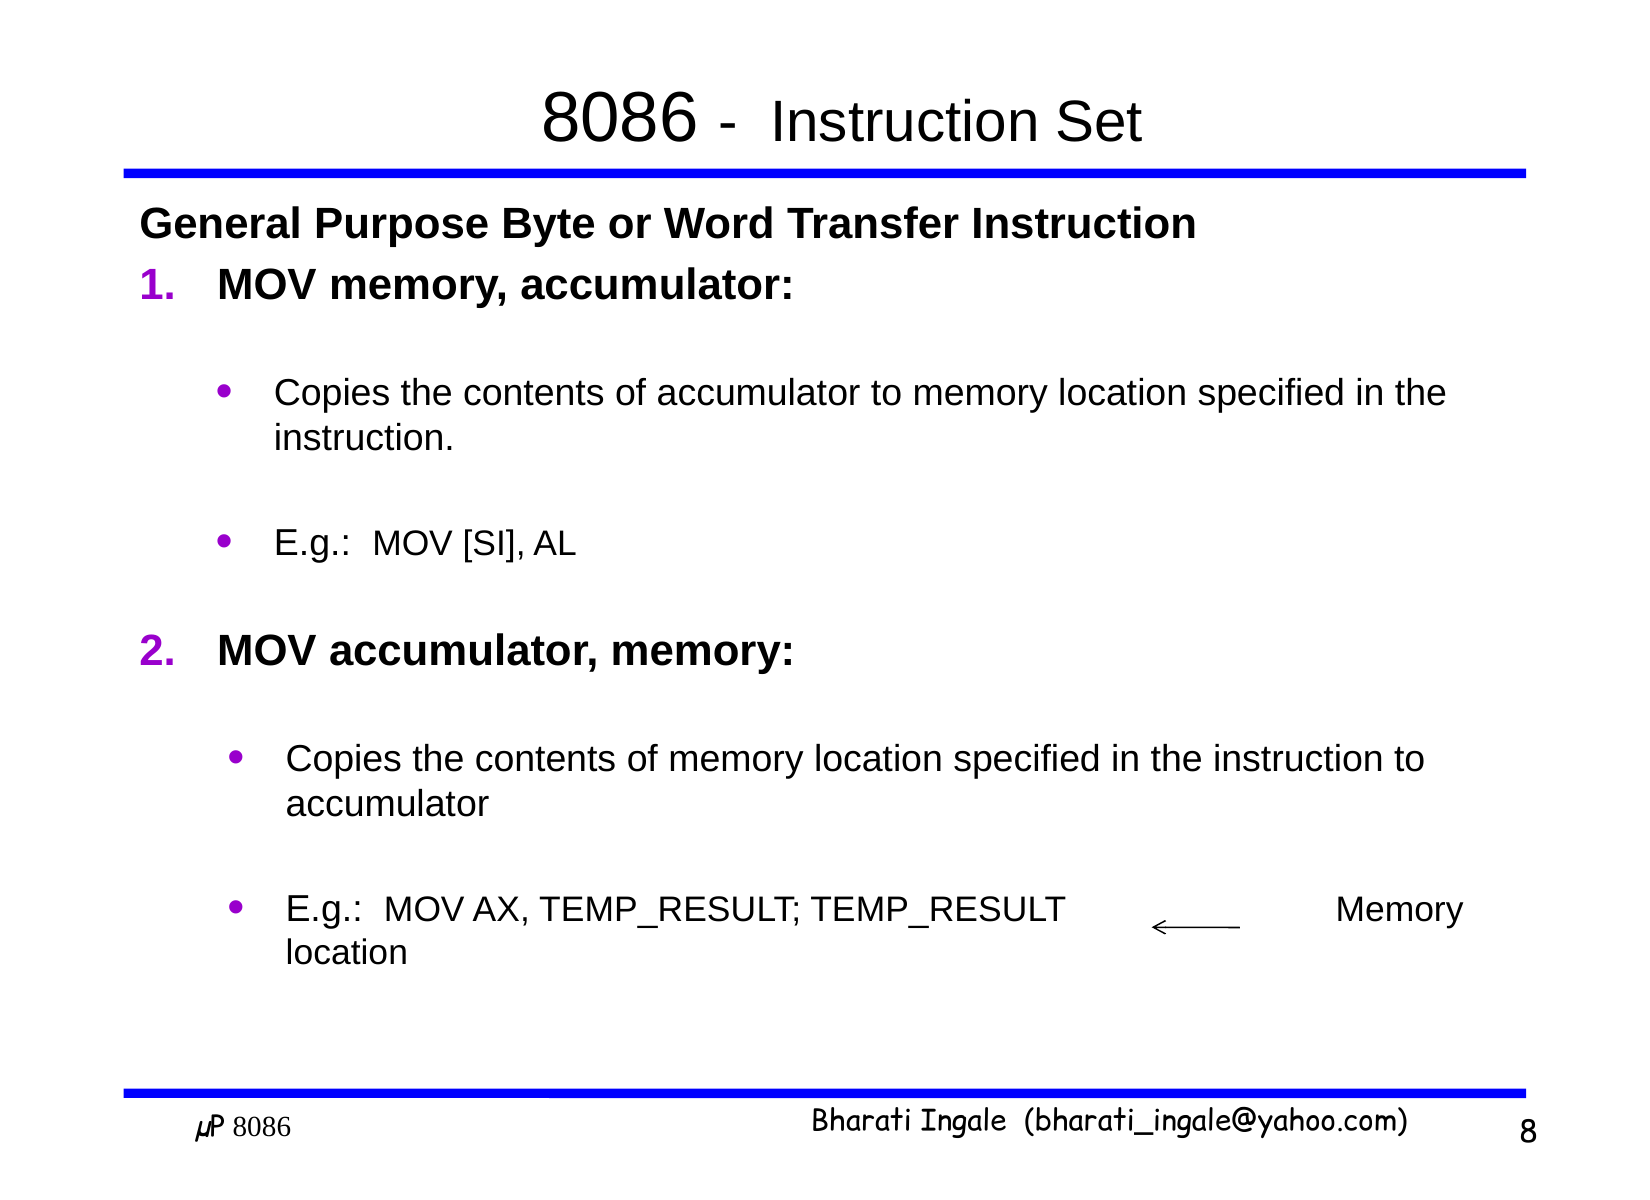

# 8086 -  Instruction Set
General Purpose Byte or Word Transfer Instruction
MOV memory, accumulator:

Copies the contents of accumulator to memory location specified in the instruction.

E.g.:  MOV [SI], AL

MOV accumulator, memory:

Copies the contents of memory location specified in the instruction to accumulator

E.g.:  MOV AX, TEMP_RESULT; TEMP_RESULT		Memory location

8